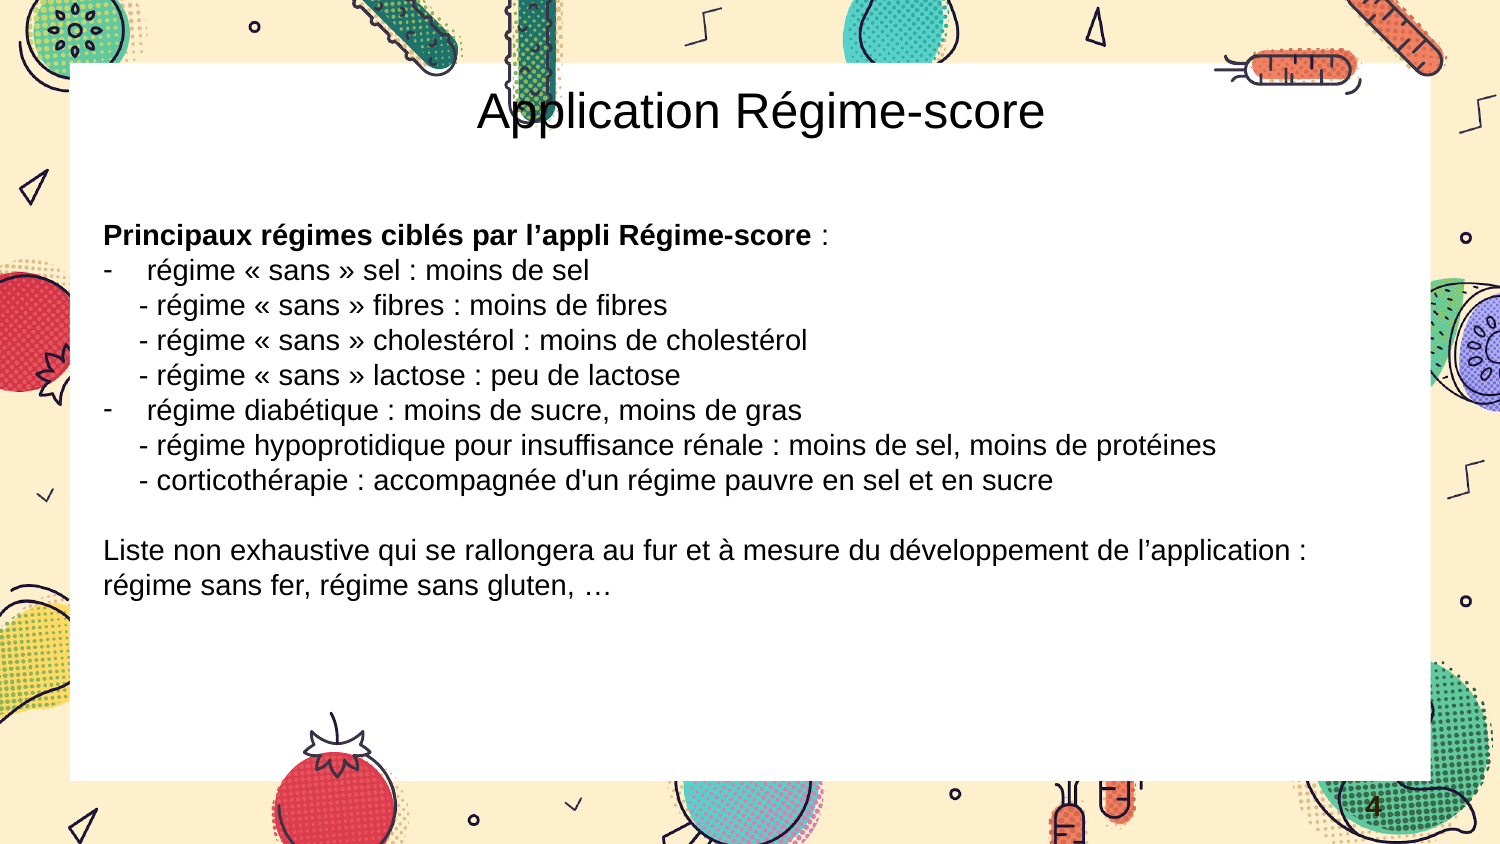

Application Régime-score
Principaux régimes ciblés par l’appli Régime-score :
 régime « sans » sel : moins de sel
- régime « sans » fibres : moins de fibres
- régime « sans » cholestérol : moins de cholestérol
- régime « sans » lactose : peu de lactose
 régime diabétique : moins de sucre, moins de gras
- régime hypoprotidique pour insuffisance rénale : moins de sel, moins de protéines
- corticothérapie : accompagnée d'un régime pauvre en sel et en sucre

Liste non exhaustive qui se rallongera au fur et à mesure du développement de l’application :
régime sans fer, régime sans gluten, …

4